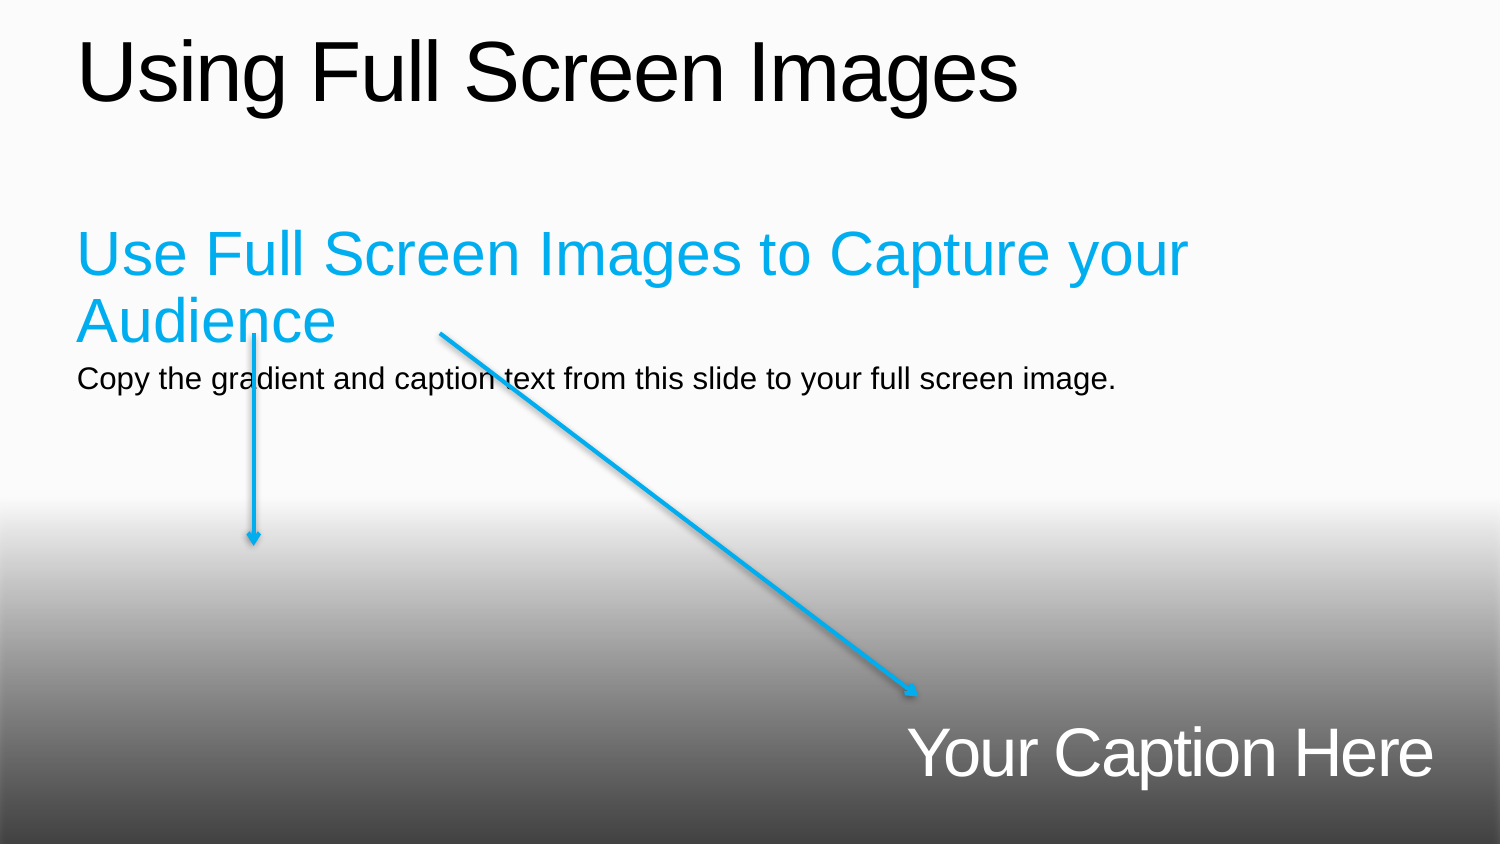

# Using Full Screen Images
Use Full Screen Images to Capture your Audience
Copy the gradient and caption text from this slide to your full screen image.

Your Caption Here